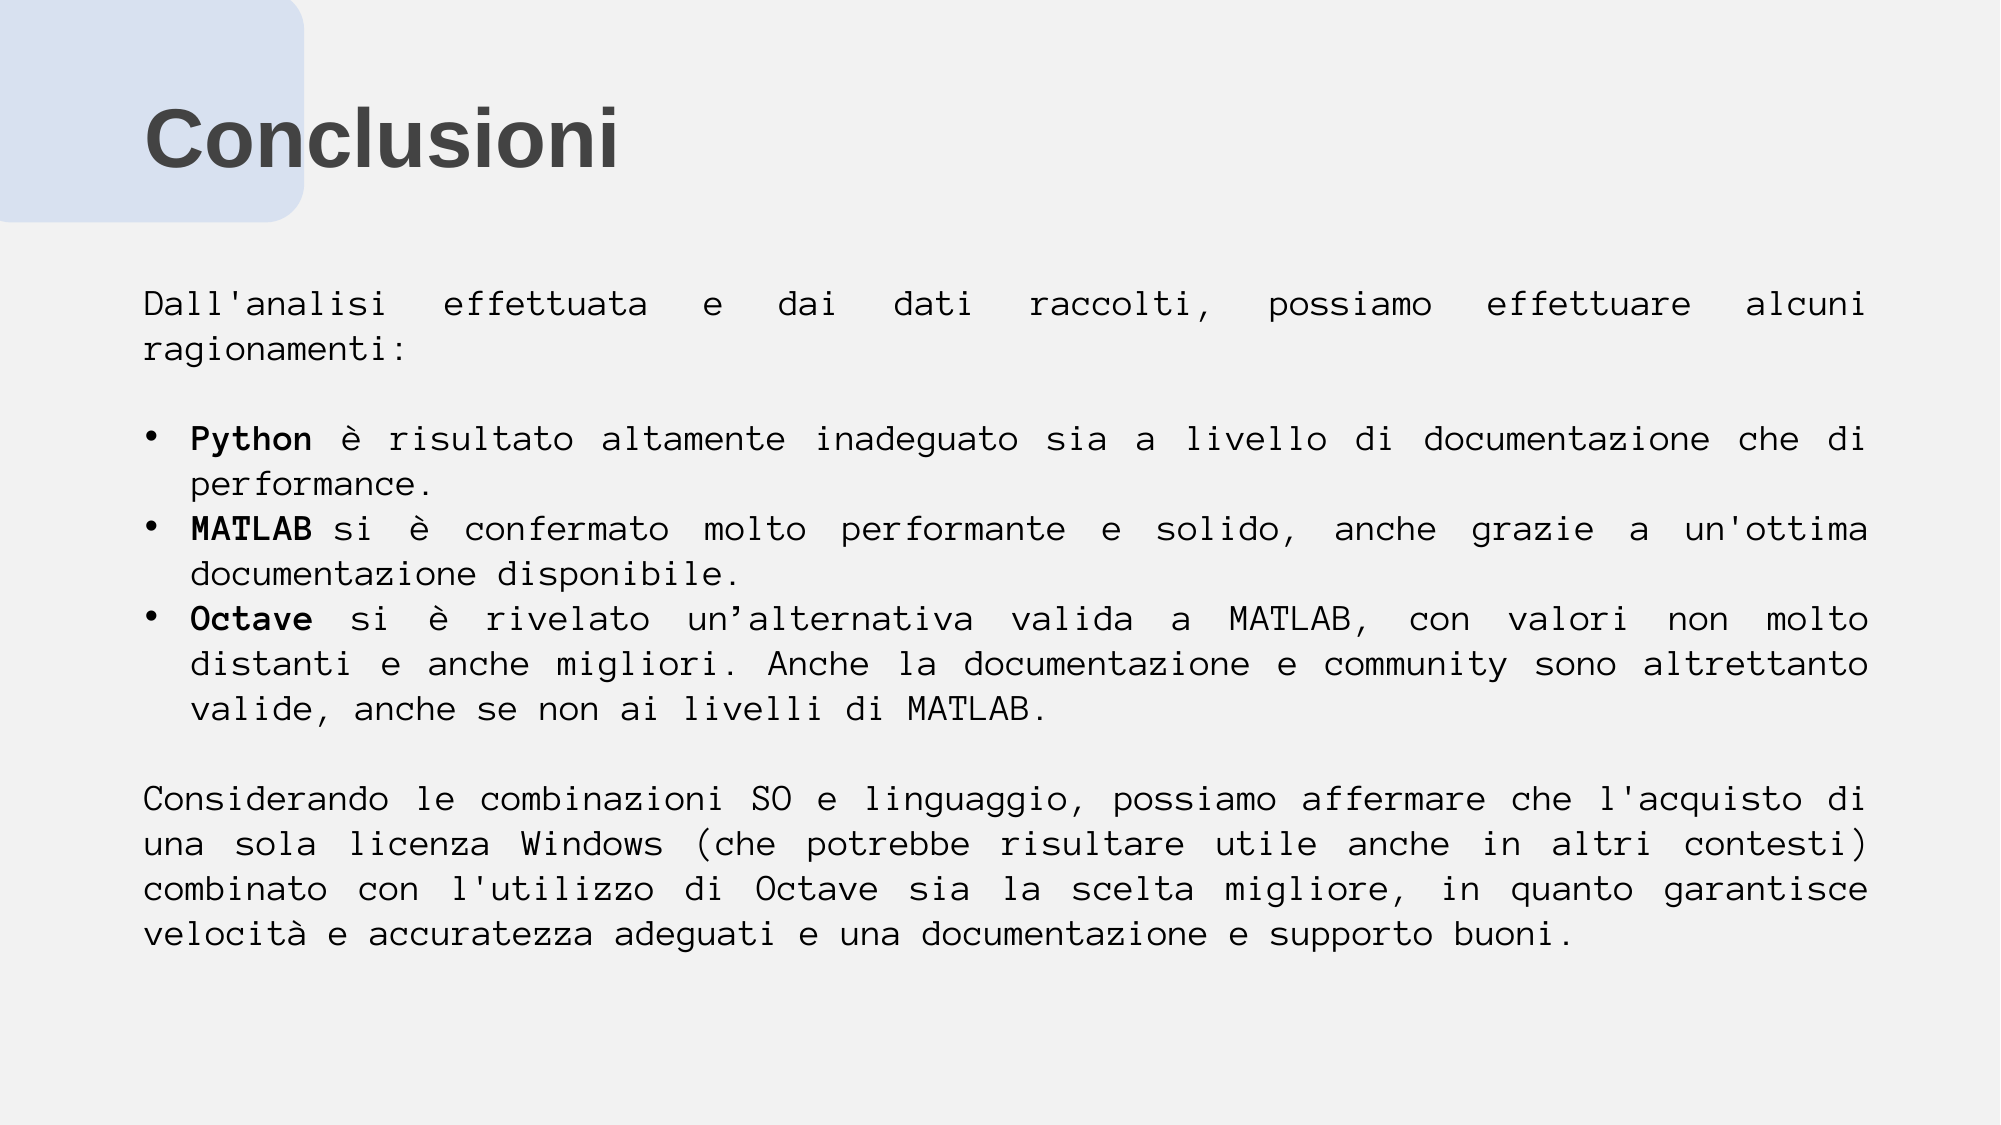

# Conclusioni
Dall'analisi effettuata e dai dati raccolti, possiamo effettuare alcuni ragionamenti:

Python è risultato altamente inadeguato sia a livello di documentazione che di performance.
MATLAB si è confermato molto performante e solido, anche grazie a un'ottima documentazione disponibile.
Octave si è rivelato un’alternativa valida a MATLAB, con valori non molto distanti e anche migliori. Anche la documentazione e community sono altrettanto valide, anche se non ai livelli di MATLAB.

Considerando le combinazioni SO e linguaggio, possiamo affermare che l'acquisto di una sola licenza Windows (che potrebbe risultare utile anche in altri contesti) combinato con l'utilizzo di Octave sia la scelta migliore, in quanto garantisce velocità e accuratezza adeguati e una documentazione e supporto buoni.